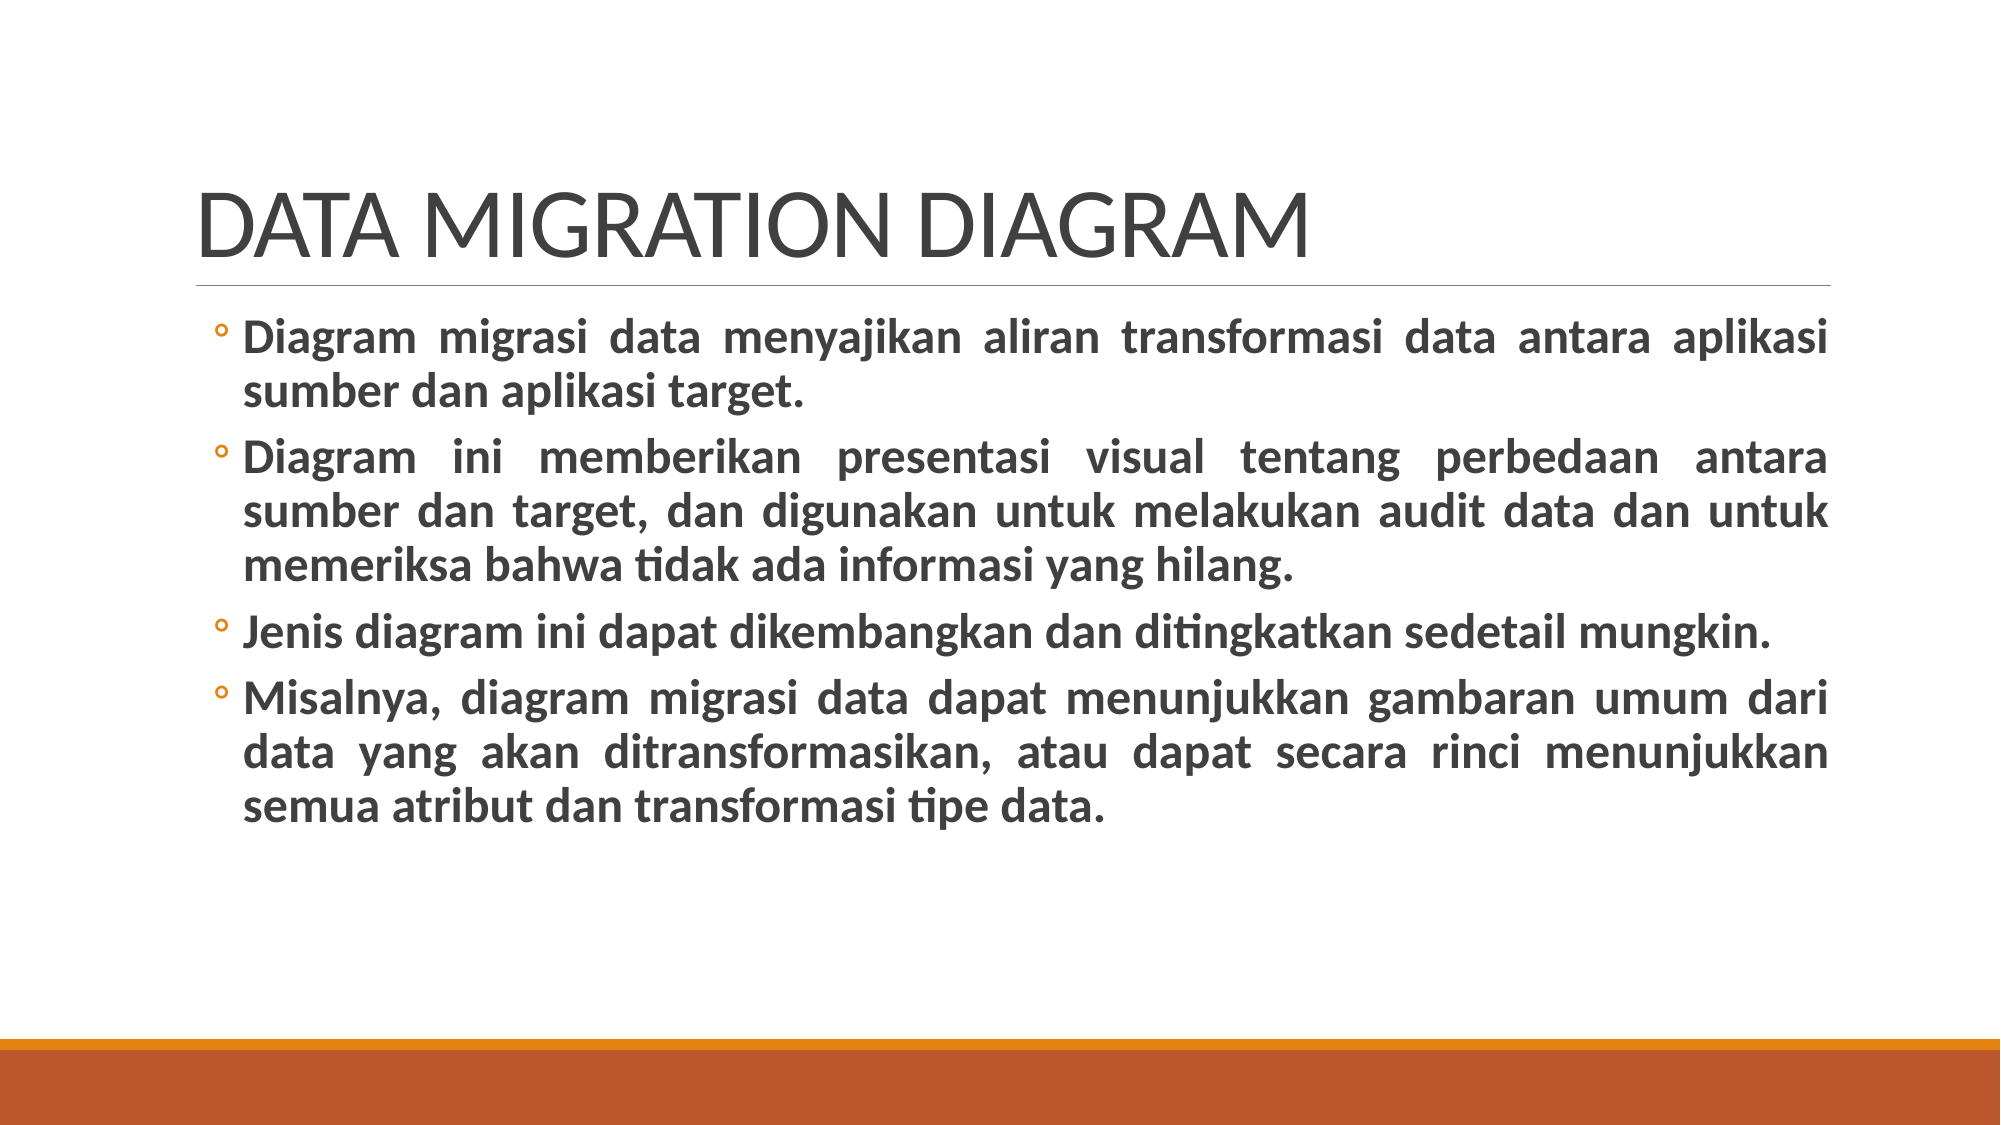

# DATA MIGRATION DIAGRAM
Diagram migrasi data menyajikan aliran transformasi data antara aplikasi sumber dan aplikasi target.
Diagram ini memberikan presentasi visual tentang perbedaan antara sumber dan target, dan digunakan untuk melakukan audit data dan untuk memeriksa bahwa tidak ada informasi yang hilang.
Jenis diagram ini dapat dikembangkan dan ditingkatkan sedetail mungkin.
Misalnya, diagram migrasi data dapat menunjukkan gambaran umum dari data yang akan ditransformasikan, atau dapat secara rinci menunjukkan semua atribut dan transformasi tipe data.